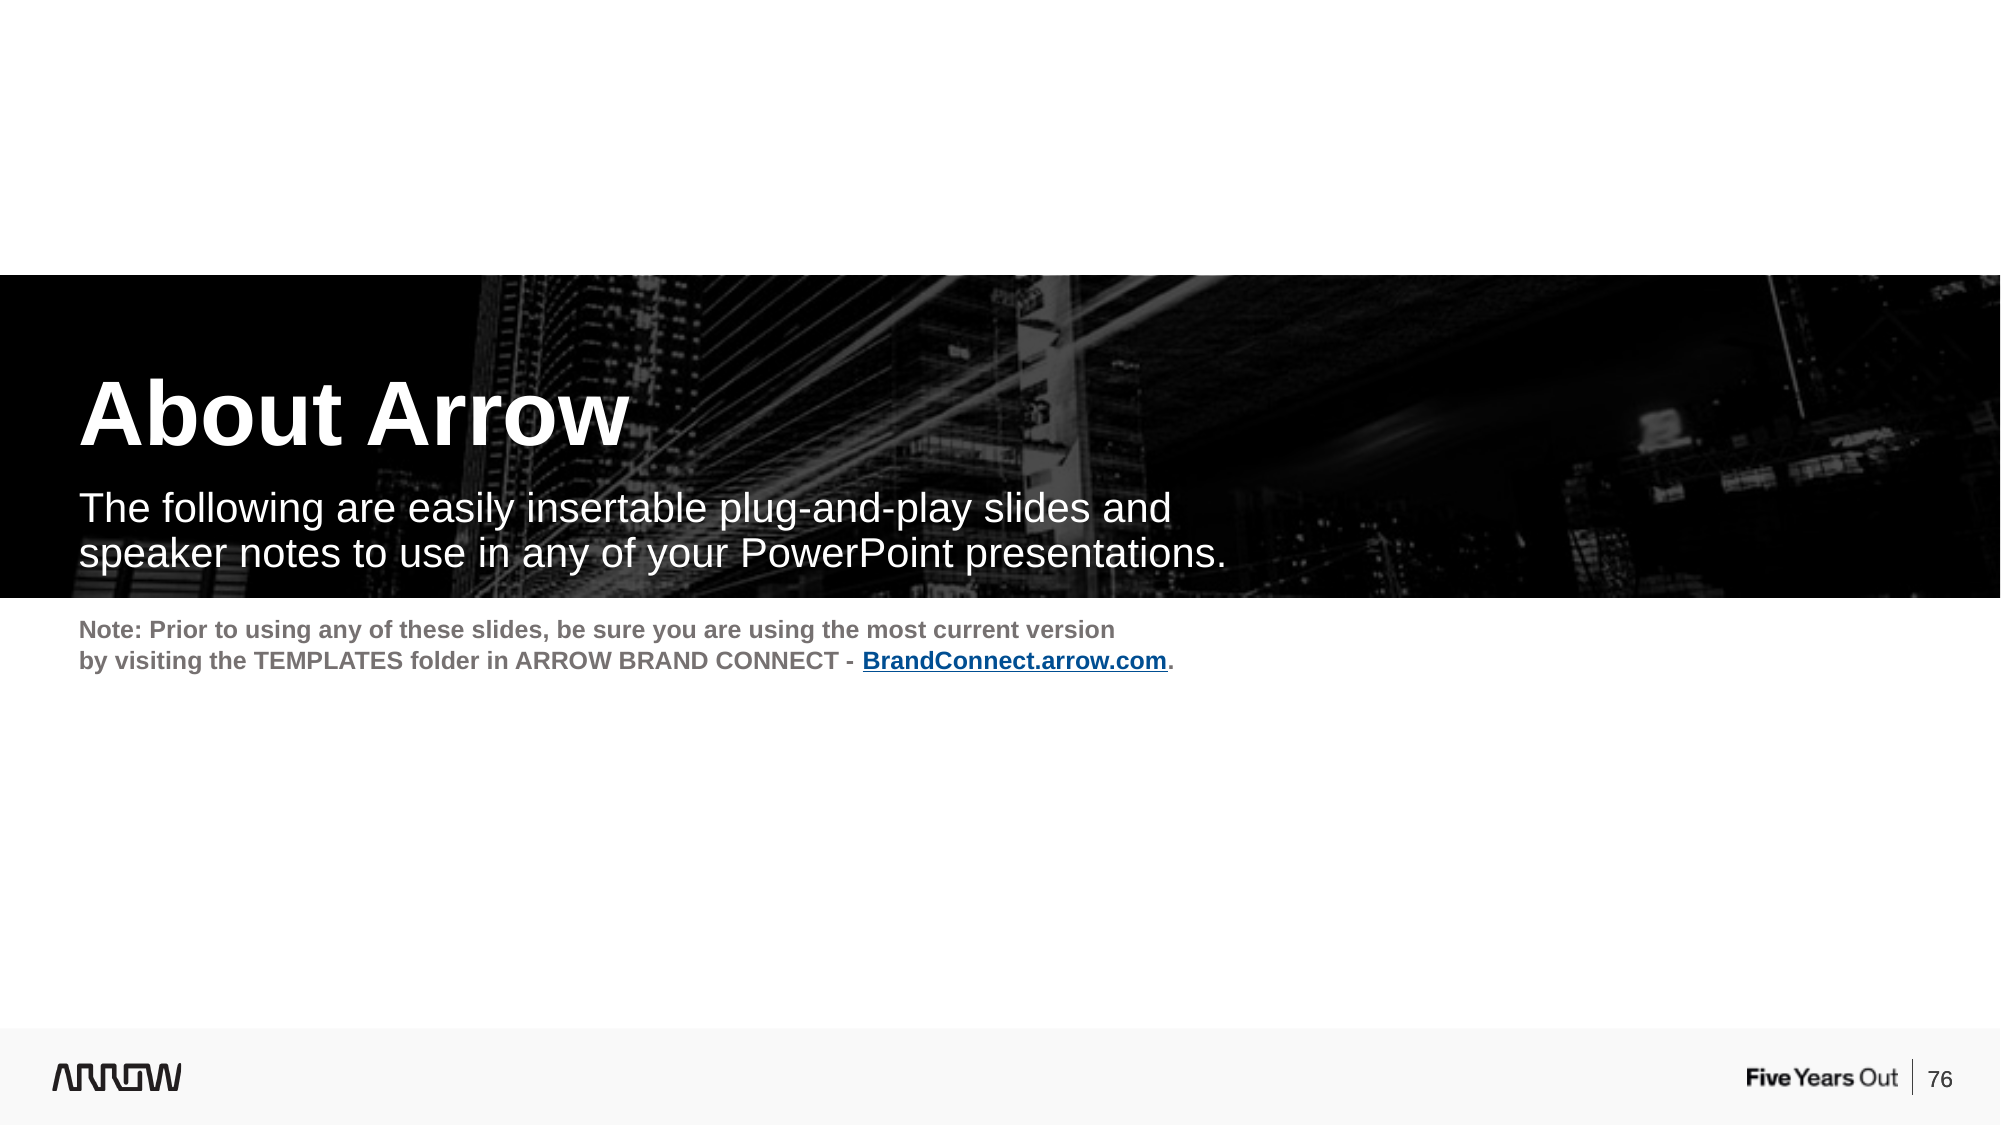

About Arrow
The following are easily insertable plug-and-play slides and speaker notes to use in any of your PowerPoint presentations.

Note: Prior to using any of these slides, be sure you are using the most current version
by visiting the TEMPLATES folder in ARROW BRAND CONNECT - BrandConnect.arrow.com.